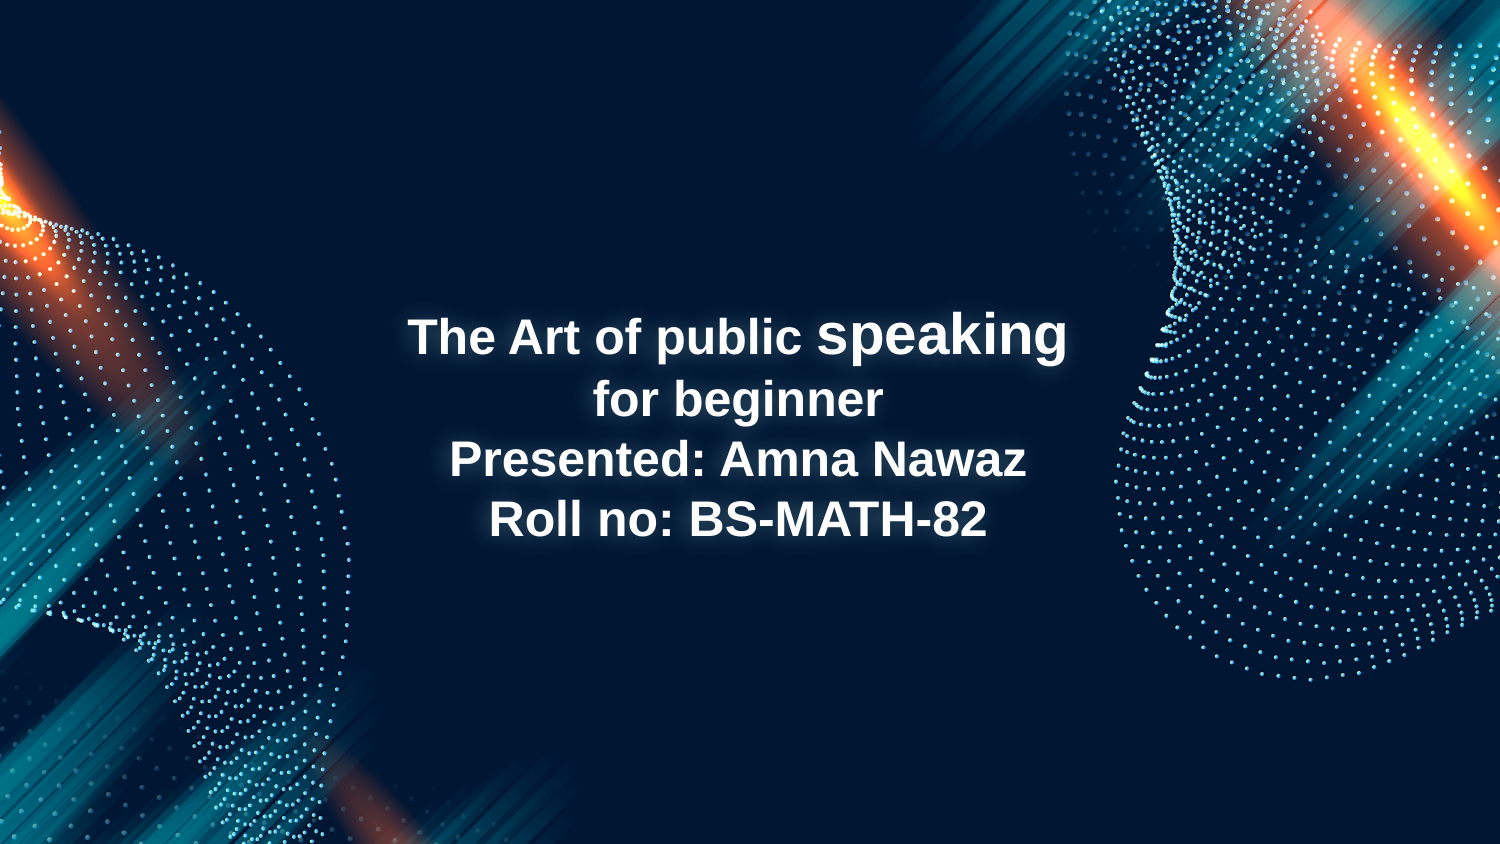

# The Art of public speaking for beginner Presented: Amna Nawaz Roll no: BS-MATH-82